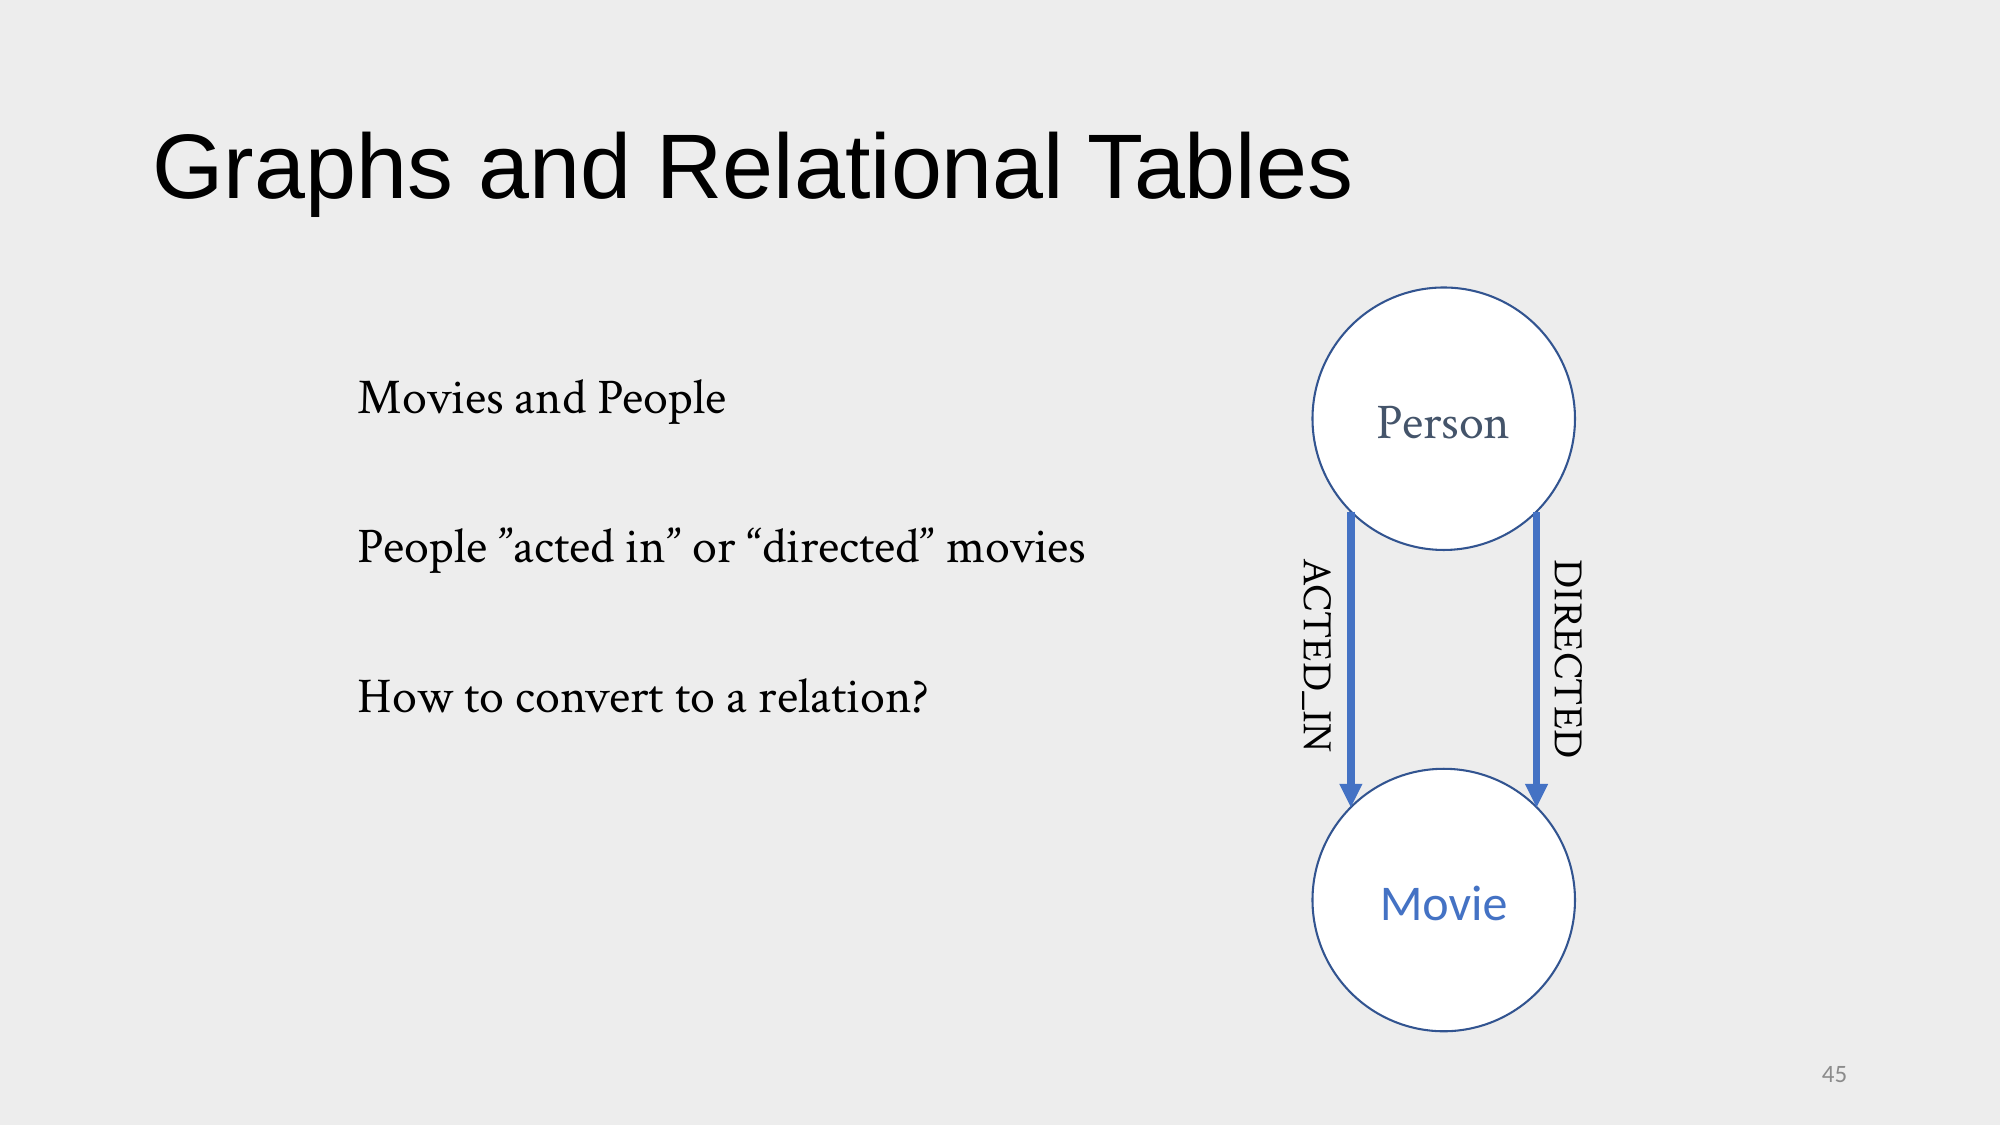

# Graphs and Relational Tables
Person
Movies and People

People ”acted in” or “directed” movies

How to convert to a relation?

ACTED_IN
DIRECTED
Movie
45